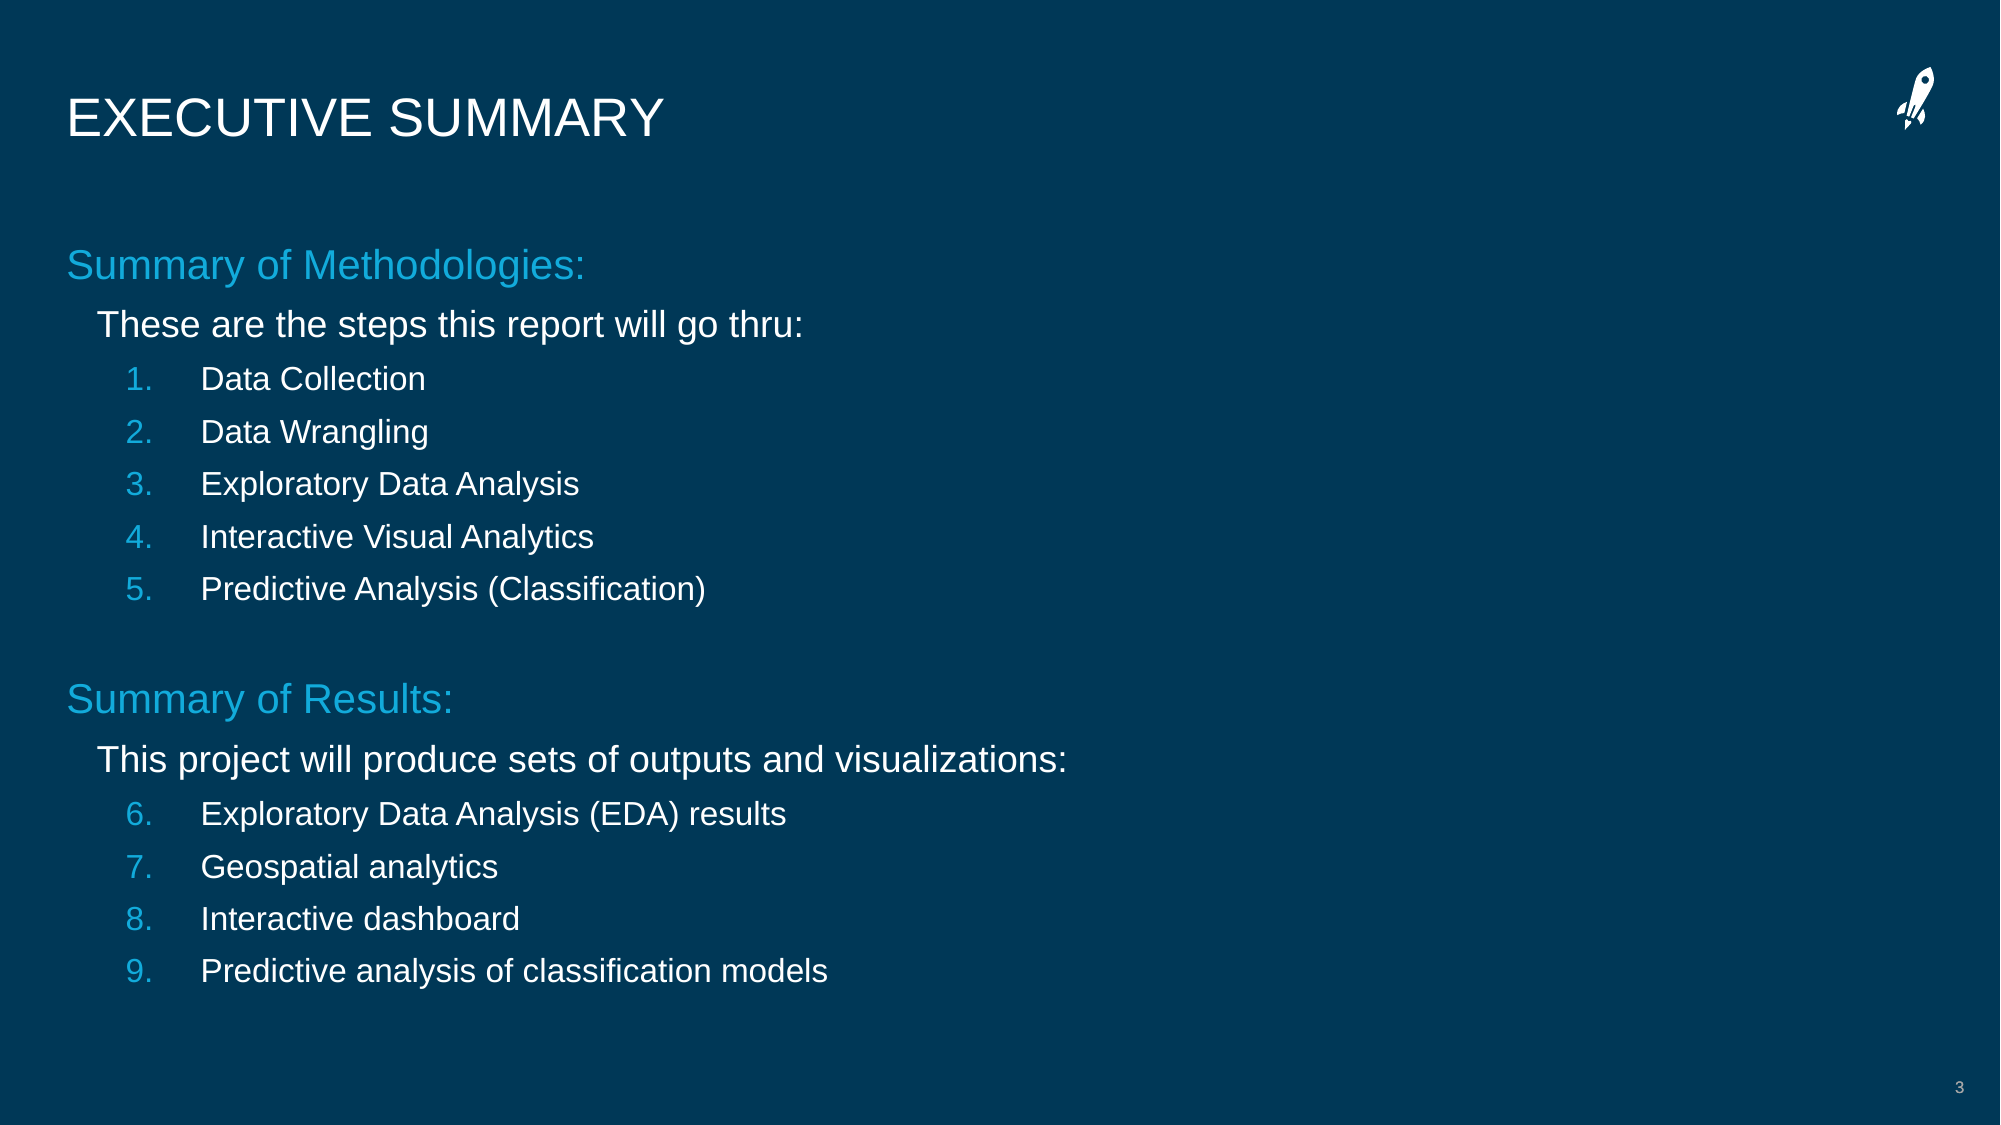

# EXECUTIVE SUMMARY
Summary of Methodologies:
These are the steps this report will go thru:
Data Collection
Data Wrangling
Exploratory Data Analysis
Interactive Visual Analytics
Predictive Analysis (Classification)

Summary of Results:
This project will produce sets of outputs and visualizations:
Exploratory Data Analysis (EDA) results
Geospatial analytics
Interactive dashboard
Predictive analysis of classification models